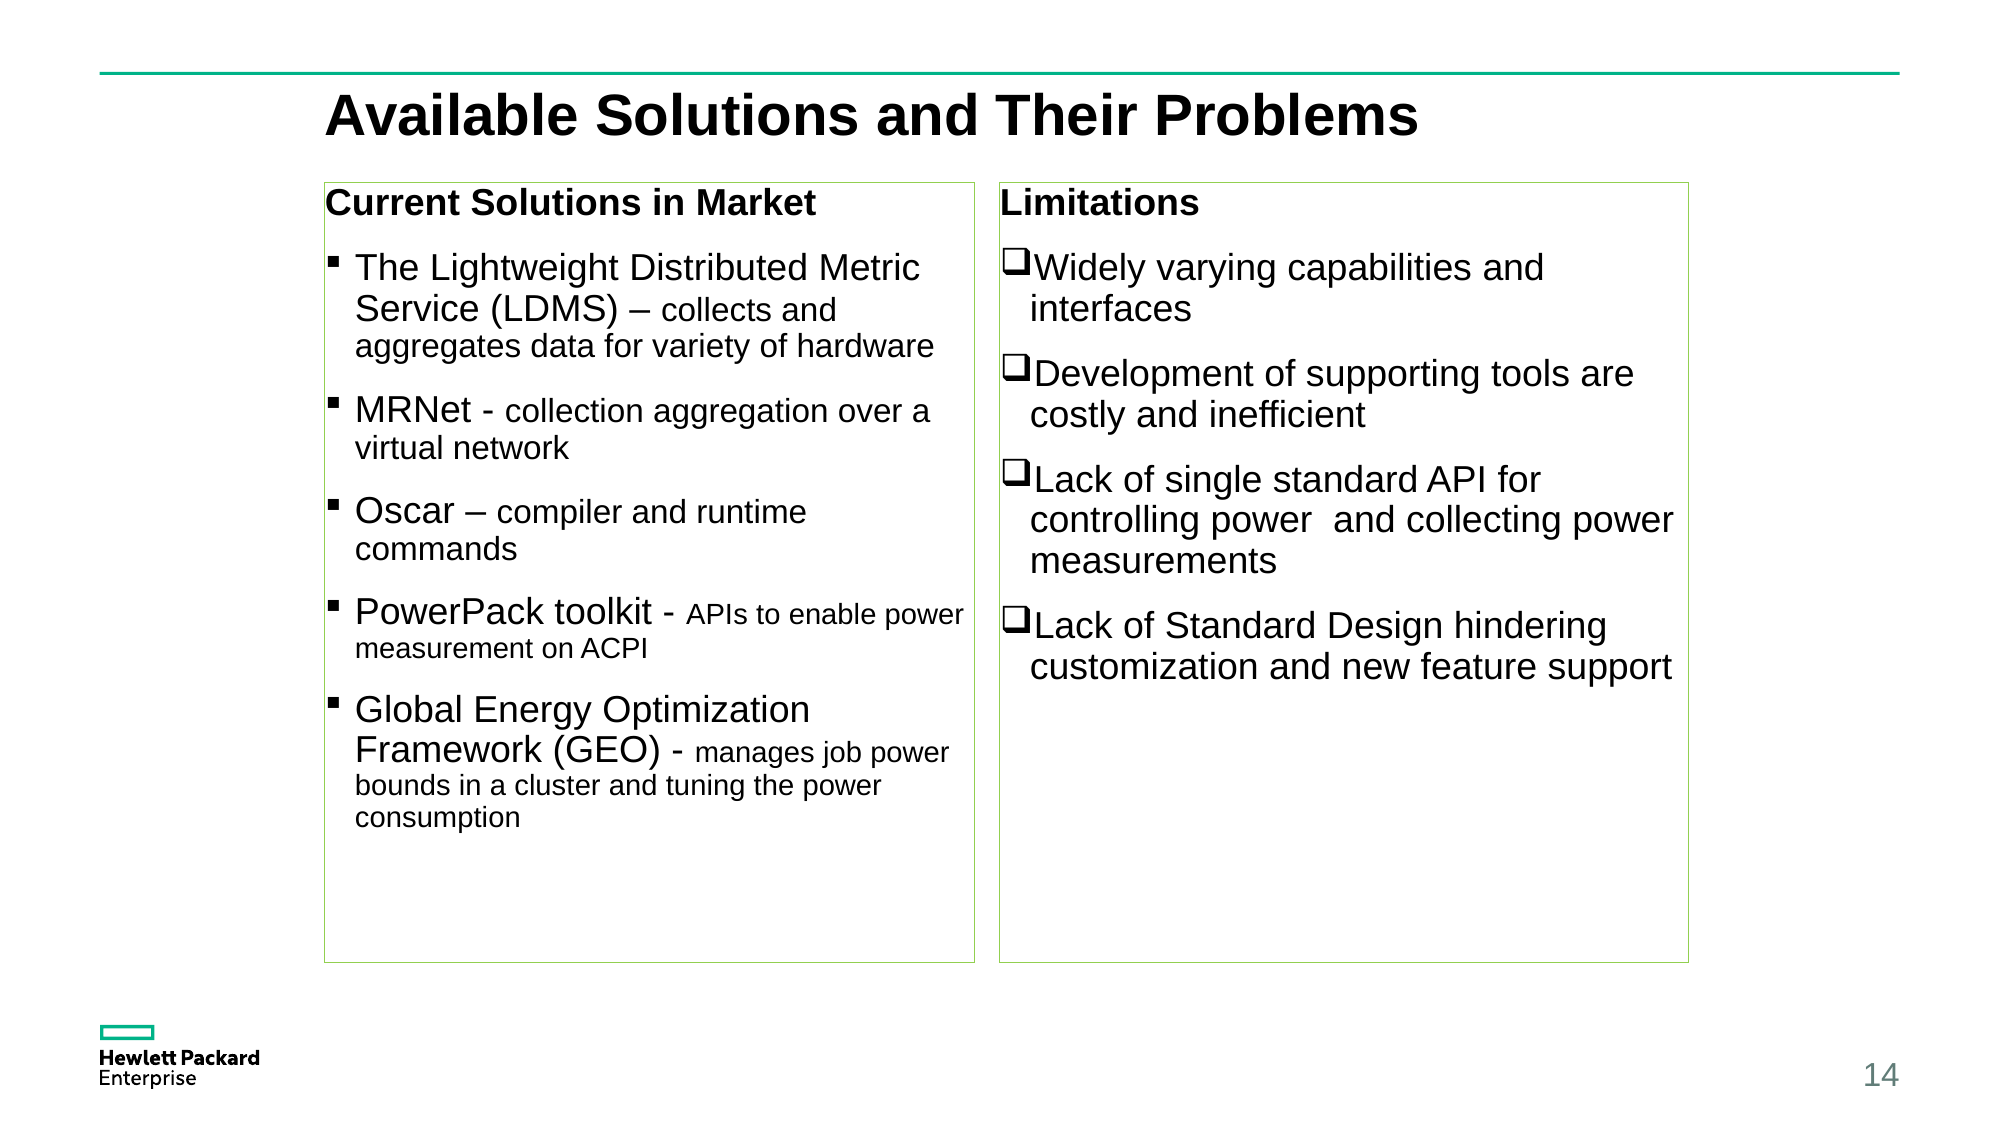

# Available Solutions and Their Problems
Current Solutions in Market
The Lightweight Distributed Metric Service (LDMS) – collects and aggregates data for variety of hardware
MRNet - collection aggregation over a virtual network
Oscar – compiler and runtime commands
PowerPack toolkit - APIs to enable power measurement on ACPI
Global Energy Optimization Framework (GEO) - manages job power bounds in a cluster and tuning the power consumption

Limitations
Widely varying capabilities and interfaces
Development of supporting tools are costly and inefficient
Lack of single standard API for controlling power  and collecting power measurements
Lack of Standard Design hindering customization and new feature support

14